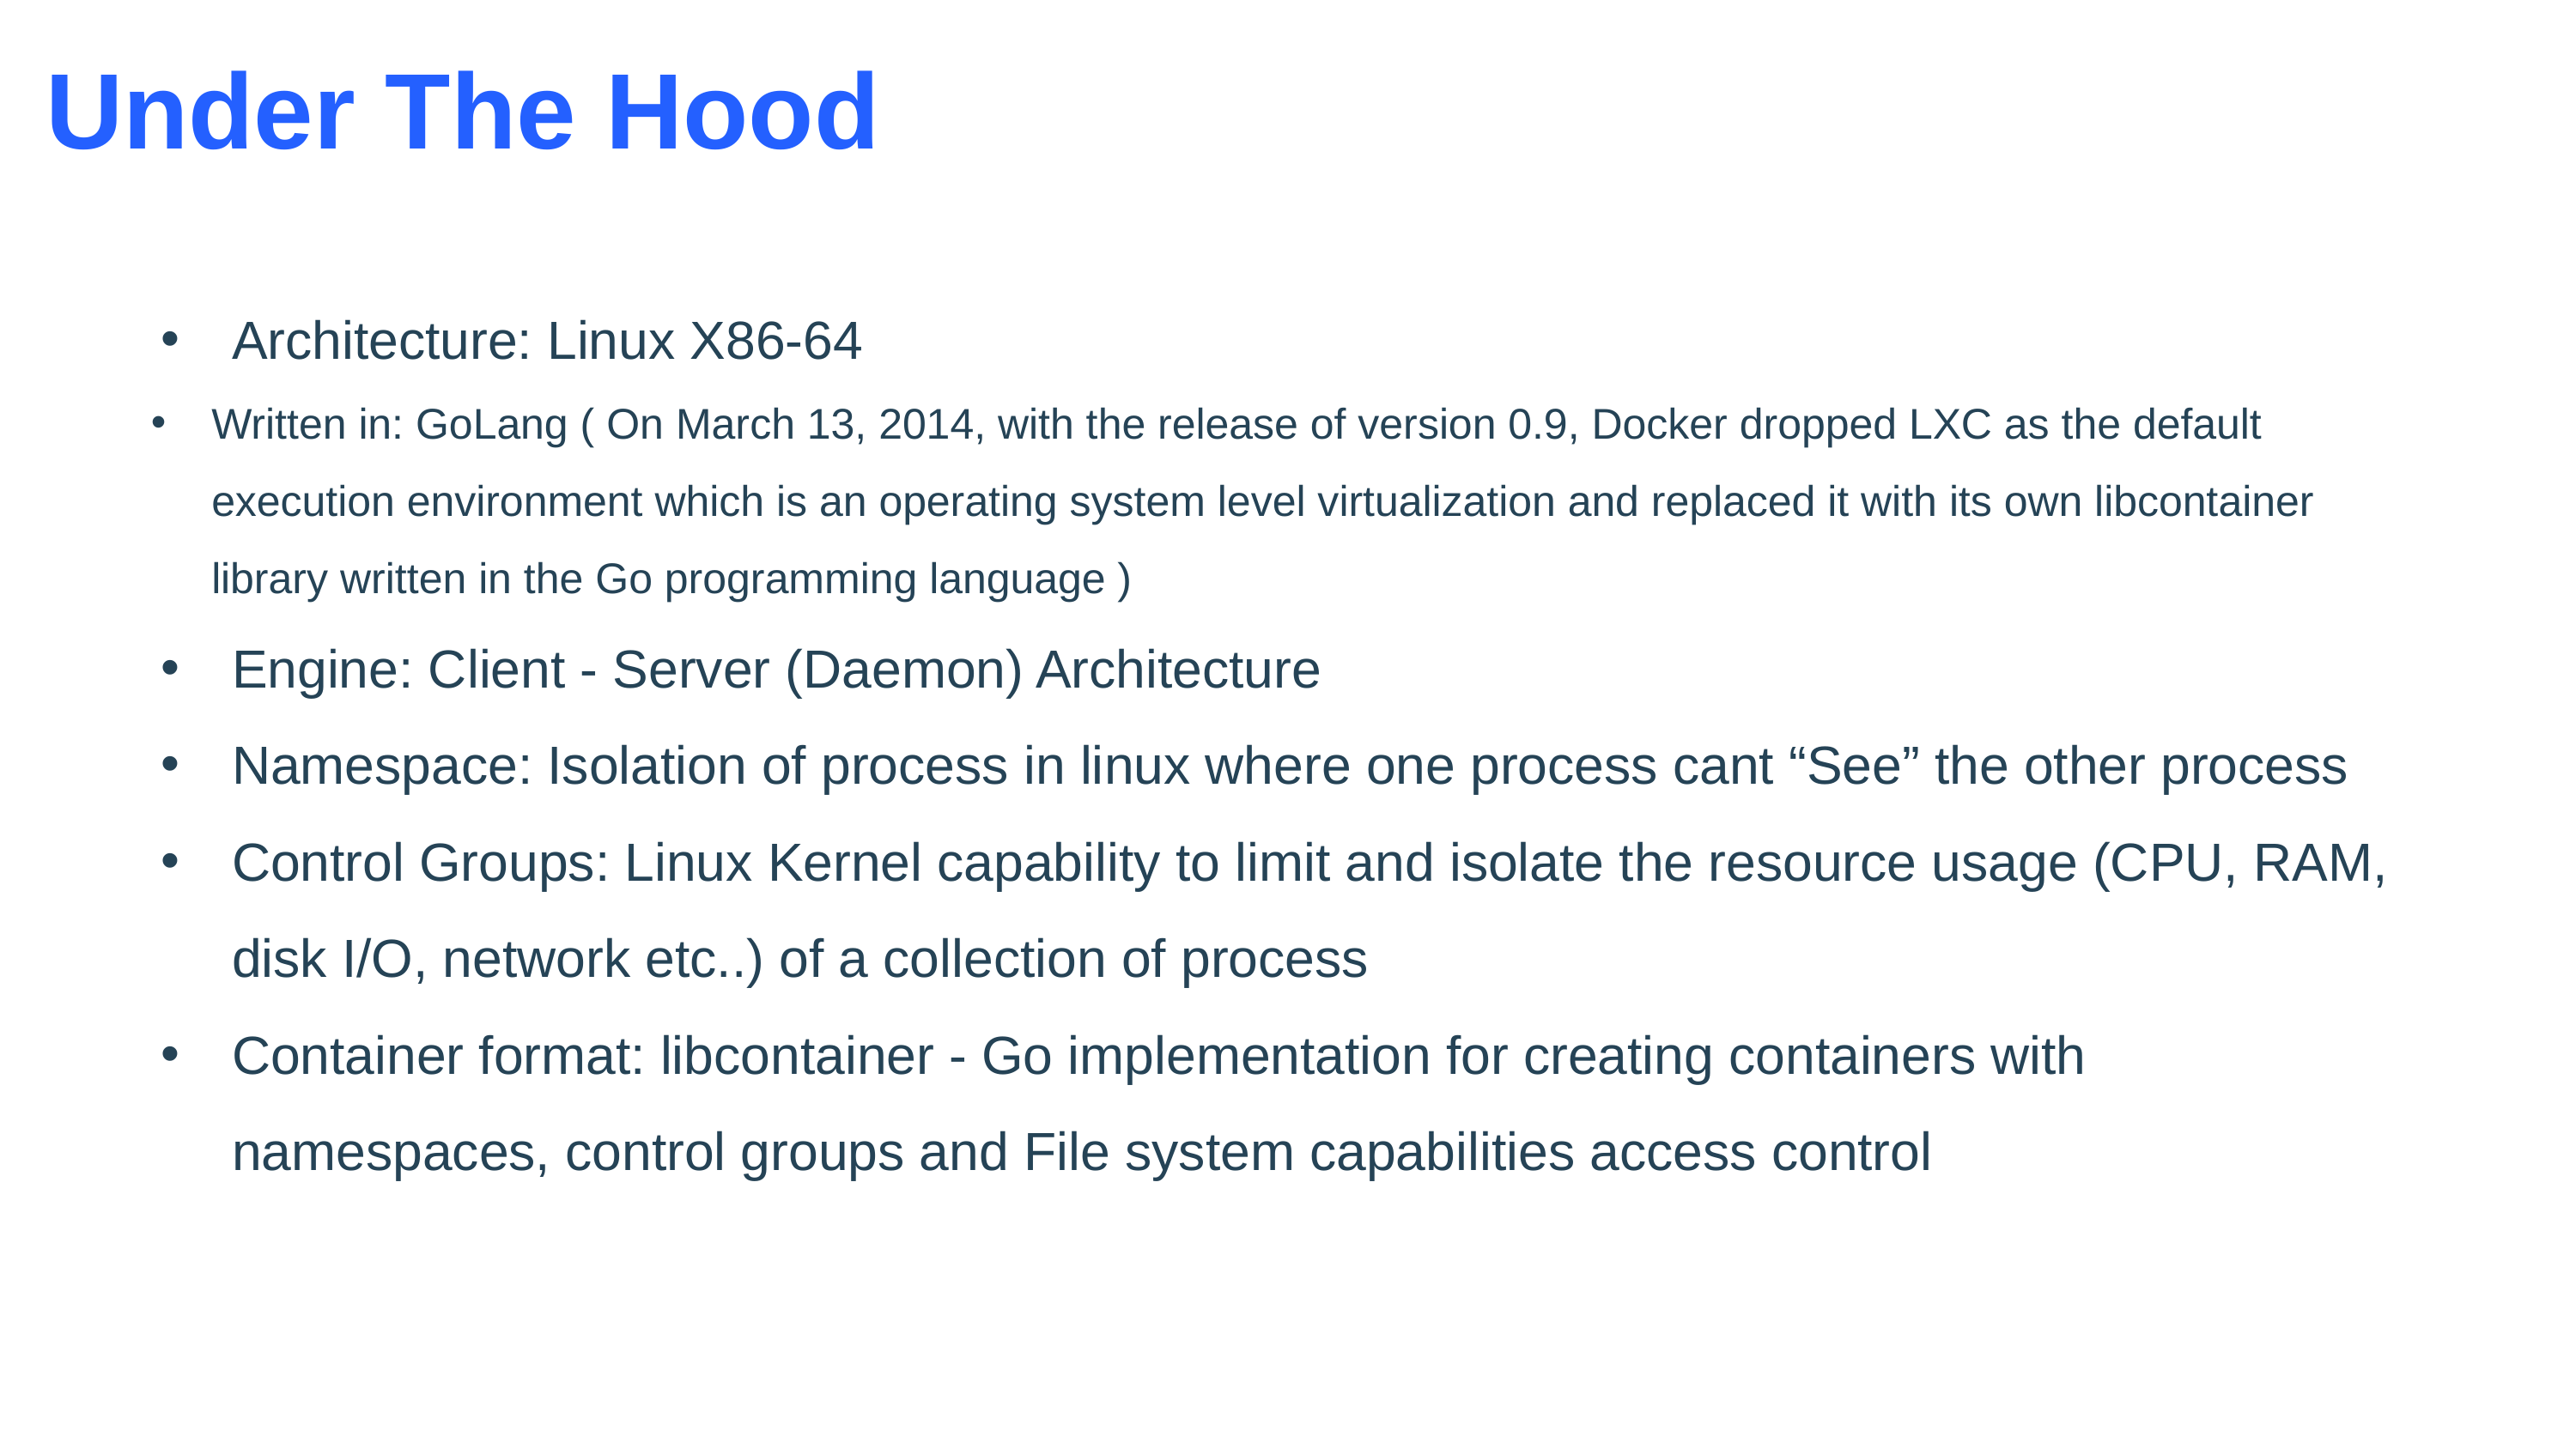

Under The Hood

Architecture: Linux X86-64
Written in: GoLang ( On March 13, 2014, with the release of version 0.9, Docker dropped LXC as the default execution environment which is an operating system level virtualization and replaced it with its own libcontainer library written in the Go programming language )
Engine: Client - Server (Daemon) Architecture
Namespace: Isolation of process in linux where one process cant “See” the other process
Control Groups: Linux Kernel capability to limit and isolate the resource usage (CPU, RAM, disk I/O, network etc..) of a collection of process
Container format: libcontainer - Go implementation for creating containers with namespaces, control groups and File system capabilities access control